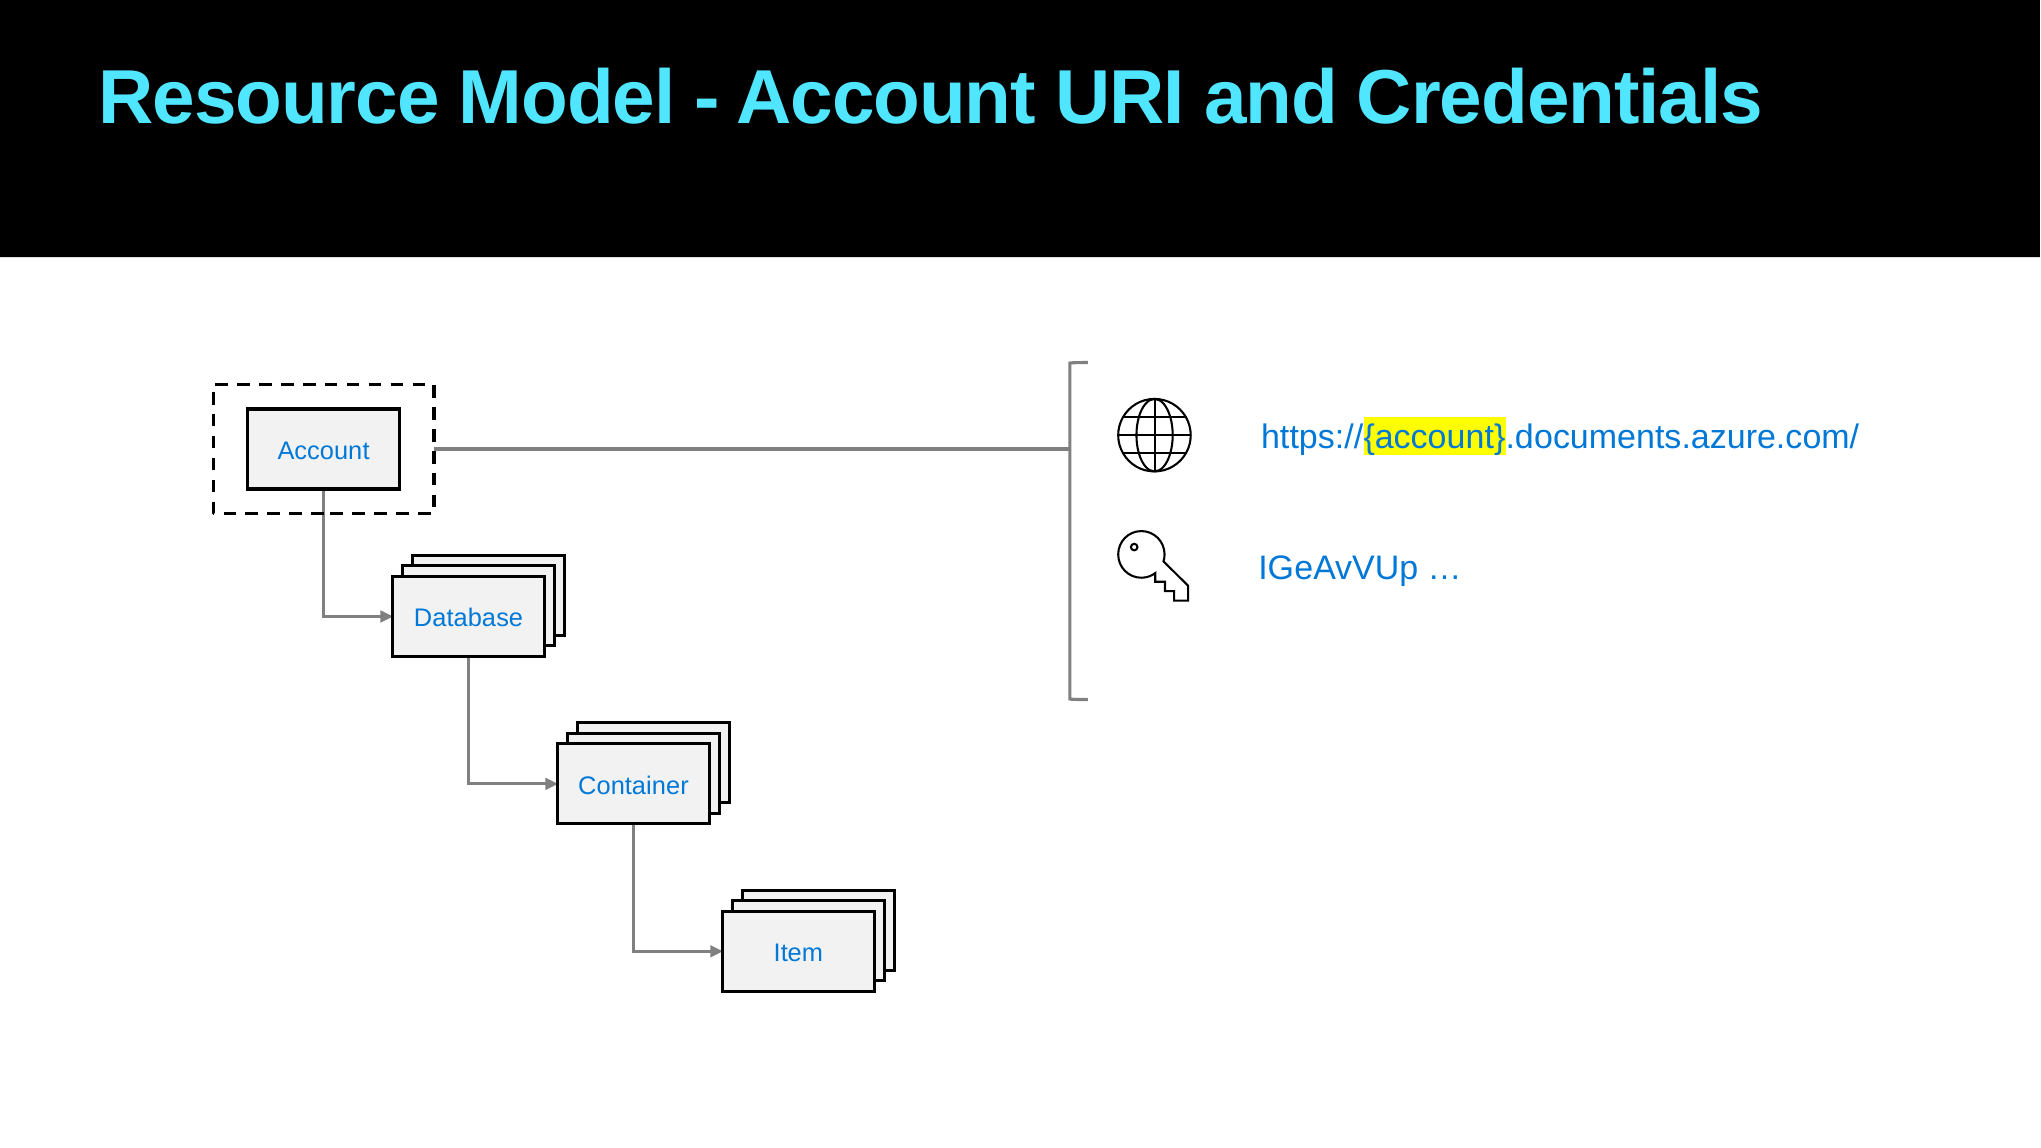

Resource Model - Account URI and Credentials

https://{account}.documents.azure.com/
Account

IGeAvVUp …
Database
Database
Database
Database
Database
Container
Database
Database
Item